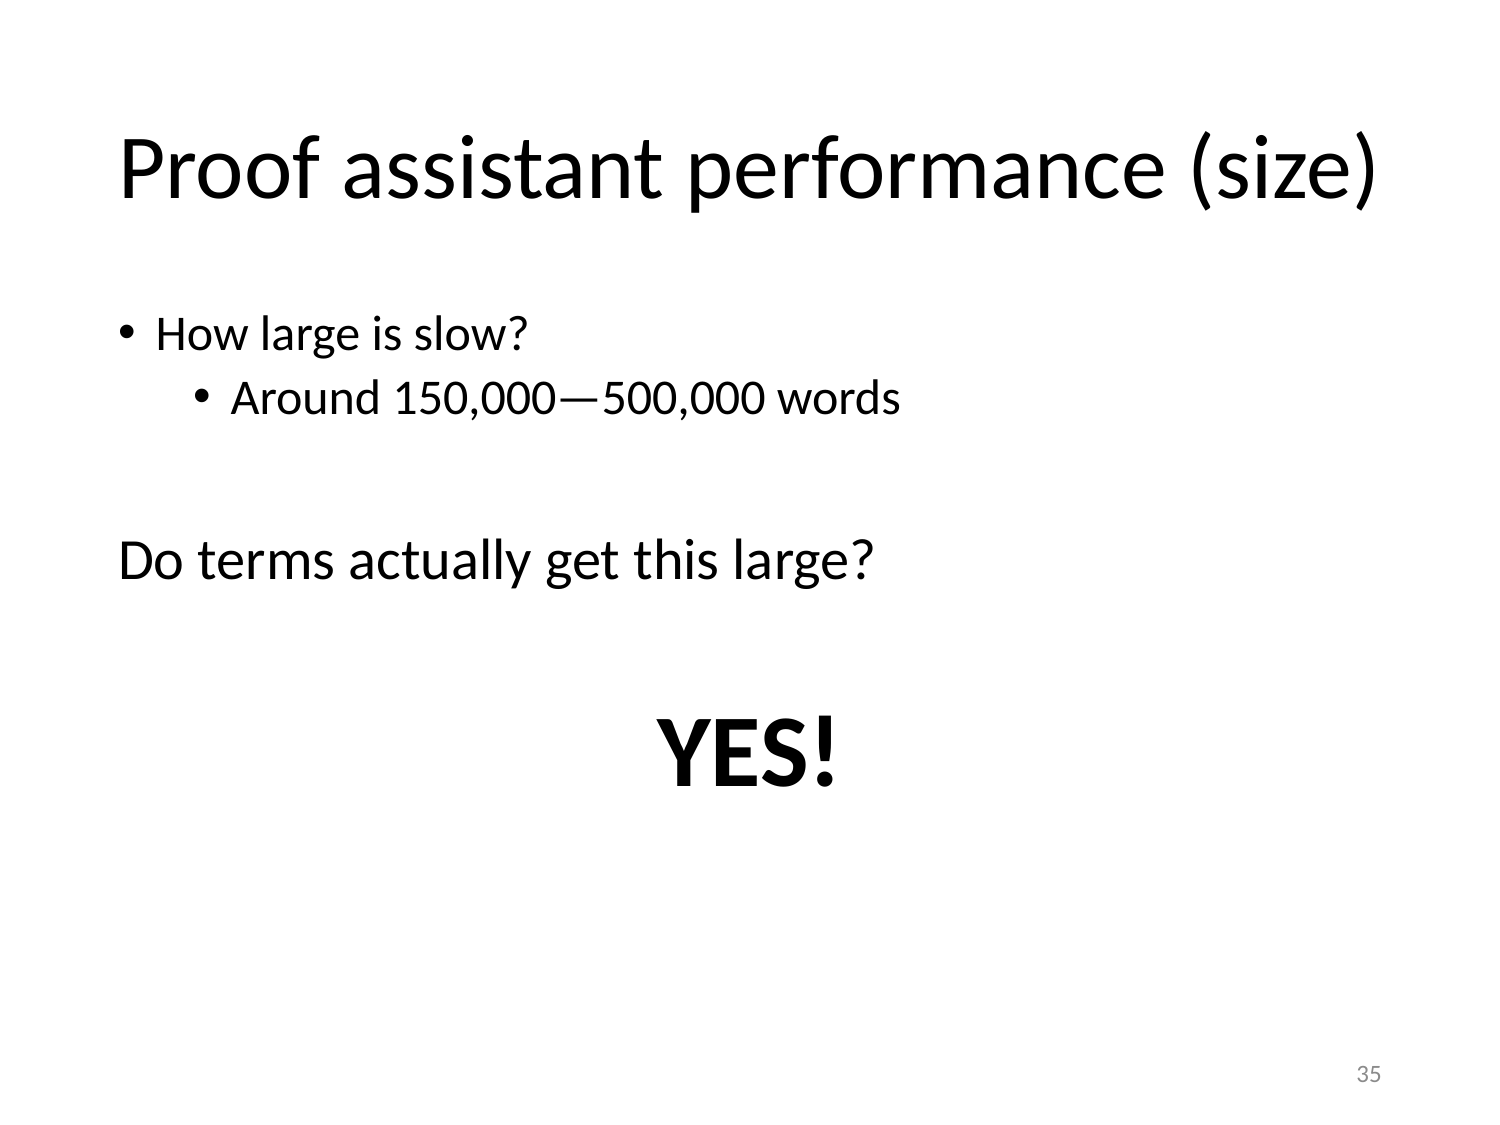

# Proof assistant performance (size)
How large is slow?
Around 150,000—500,000 words

Do terms actually get this large?

YES!

35